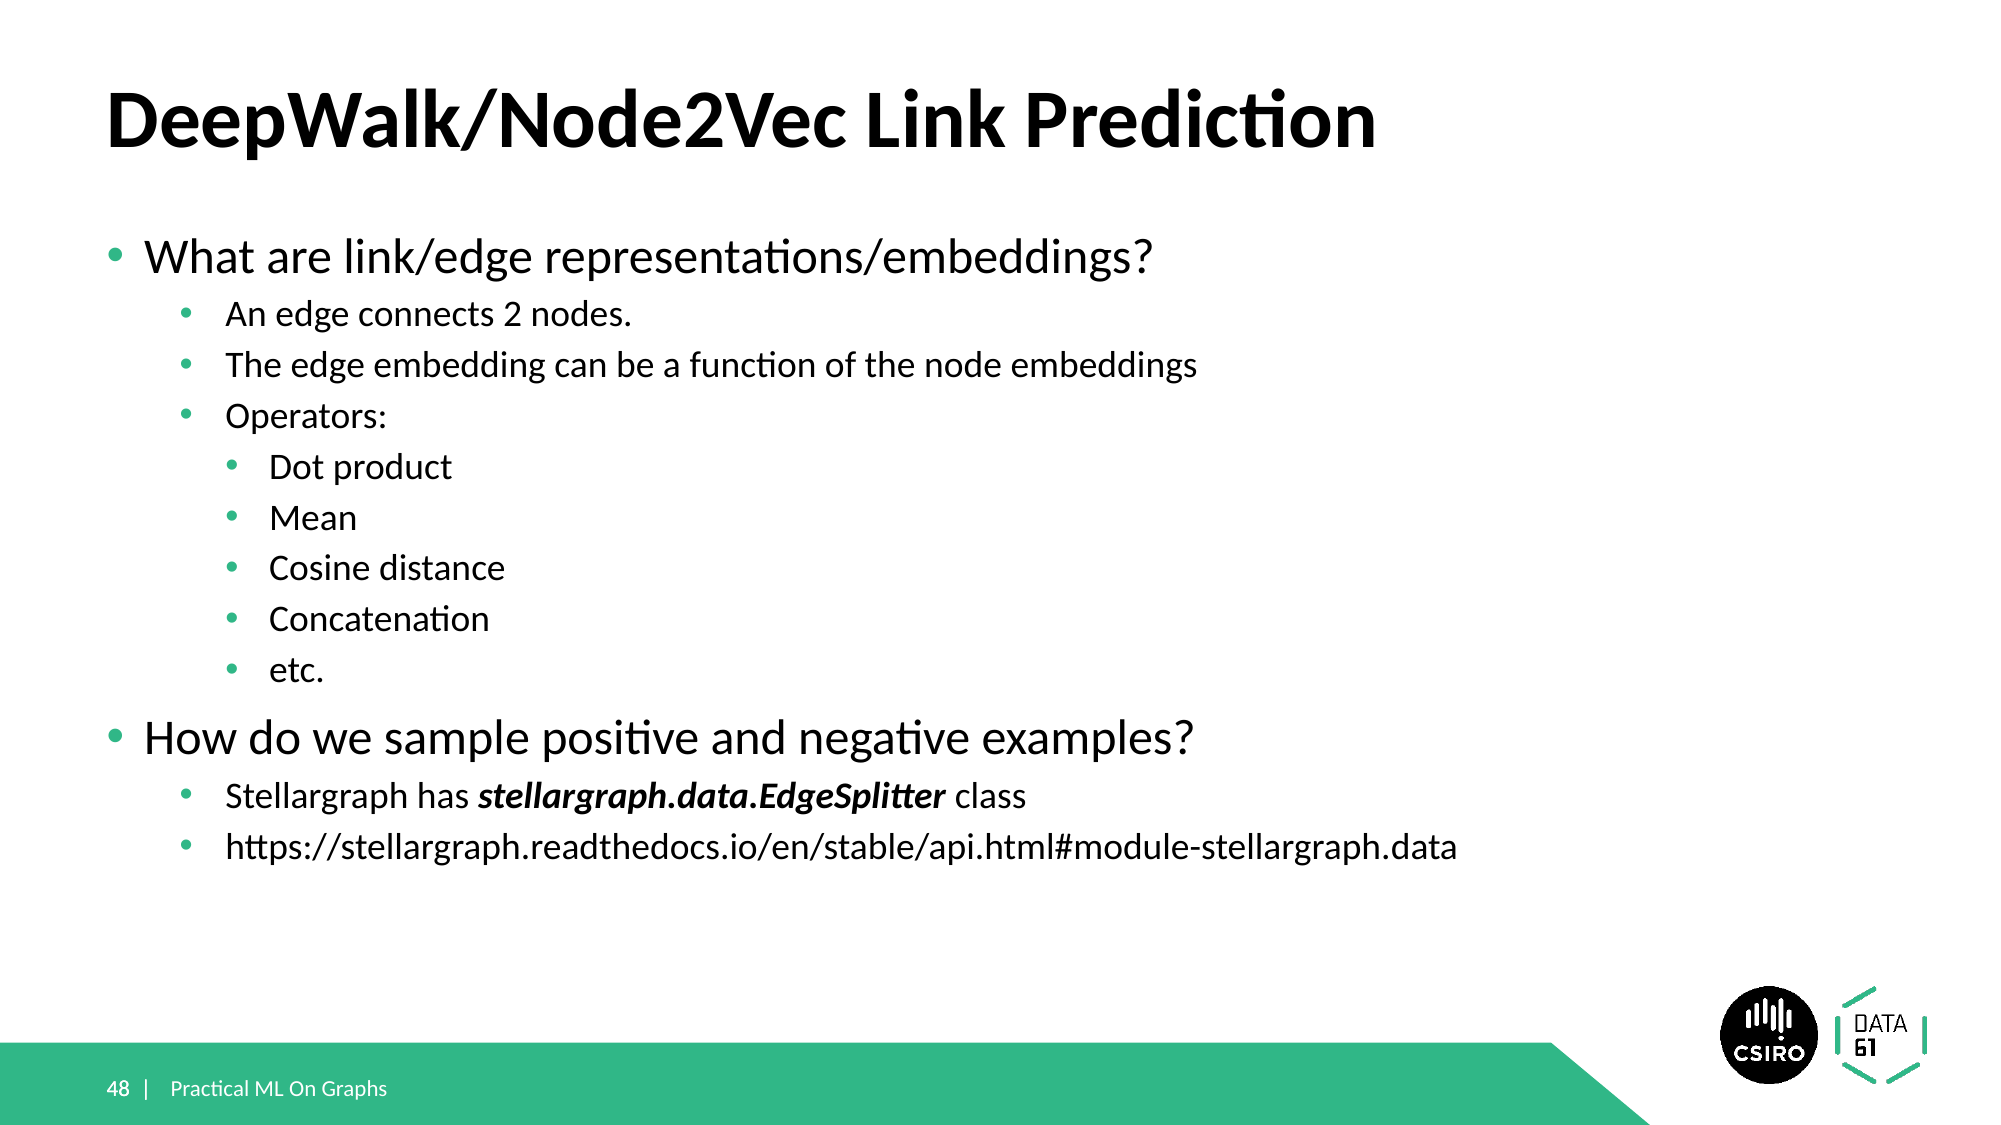

# DeepWalk/Node2Vec Link Prediction
What are link/edge representations/embeddings?
An edge connects 2 nodes.
The edge embedding can be a function of the node embeddings
Operators:
Dot product
Mean
Cosine distance
Concatenation
etc.
How do we sample positive and negative examples?
Stellargraph has stellargraph.data.EdgeSplitter class
https://stellargraph.readthedocs.io/en/stable/api.html#module-stellargraph.data
48  |
48  |
Practical ML On Graphs